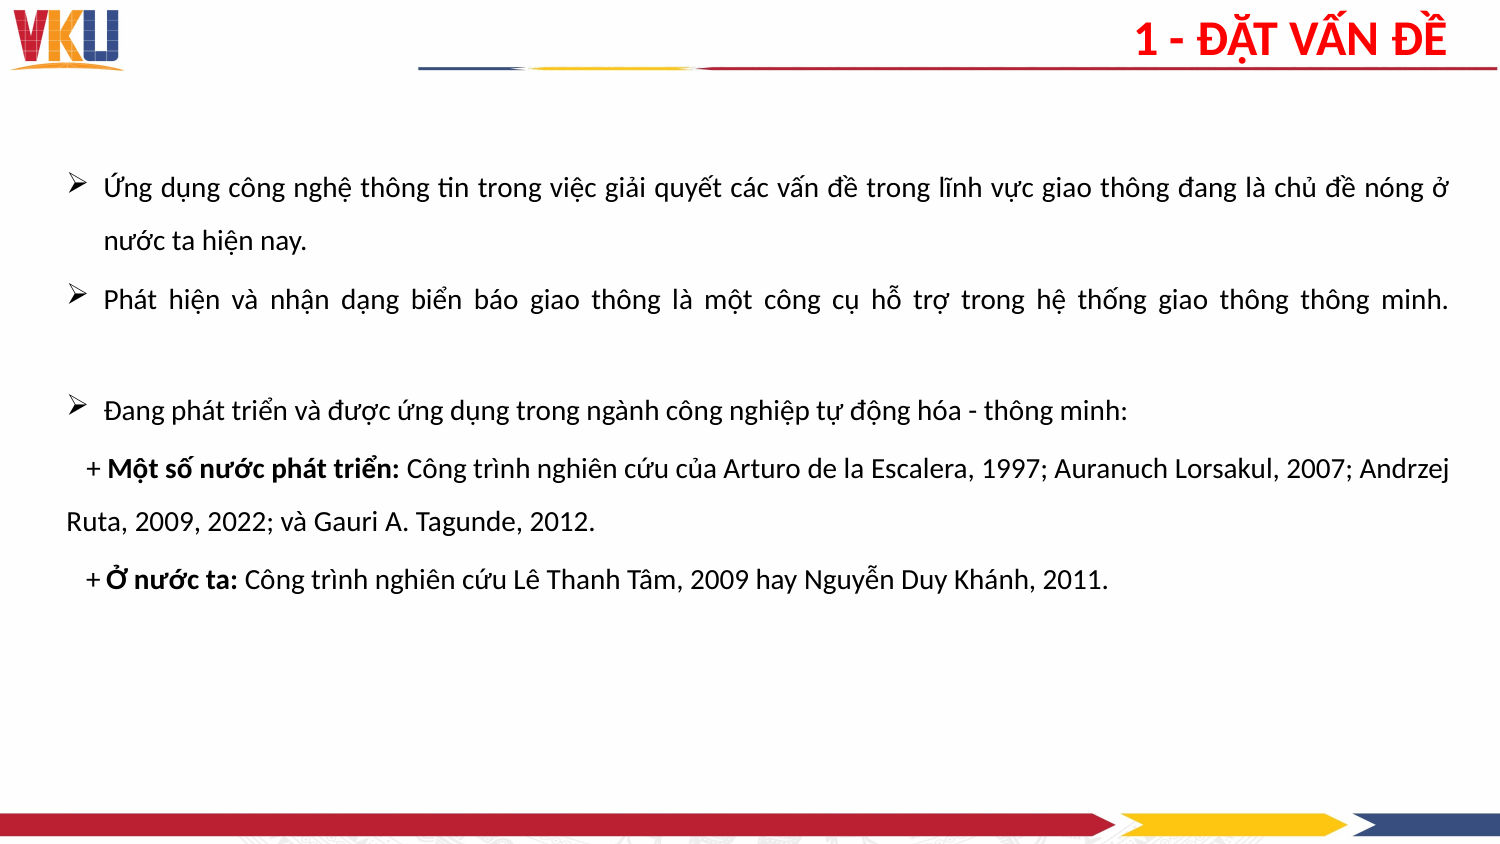

# 1 - ĐẶT VẤN ĐỀ
Ứng dụng công nghệ thông tin trong việc giải quyết các vấn đề trong lĩnh vực giao thông đang là chủ đề nóng ở nước ta hiện nay.
Phát hiện và nhận dạng biển báo giao thông là một công cụ hỗ trợ trong hệ thống giao thông thông minh.
Đang phát triển và được ứng dụng trong ngành công nghiệp tự động hóa - thông minh:
   + Một số nước phát triển: Công trình nghiên cứu của Arturo de la Escalera, 1997; Auranuch Lorsakul, 2007; Andrzej Ruta, 2009, 2022; và Gauri A. Tagunde, 2012.
   + Ở nước ta: Công trình nghiên cứu Lê Thanh Tâm, 2009 hay Nguyễn Duy Khánh, 2011.